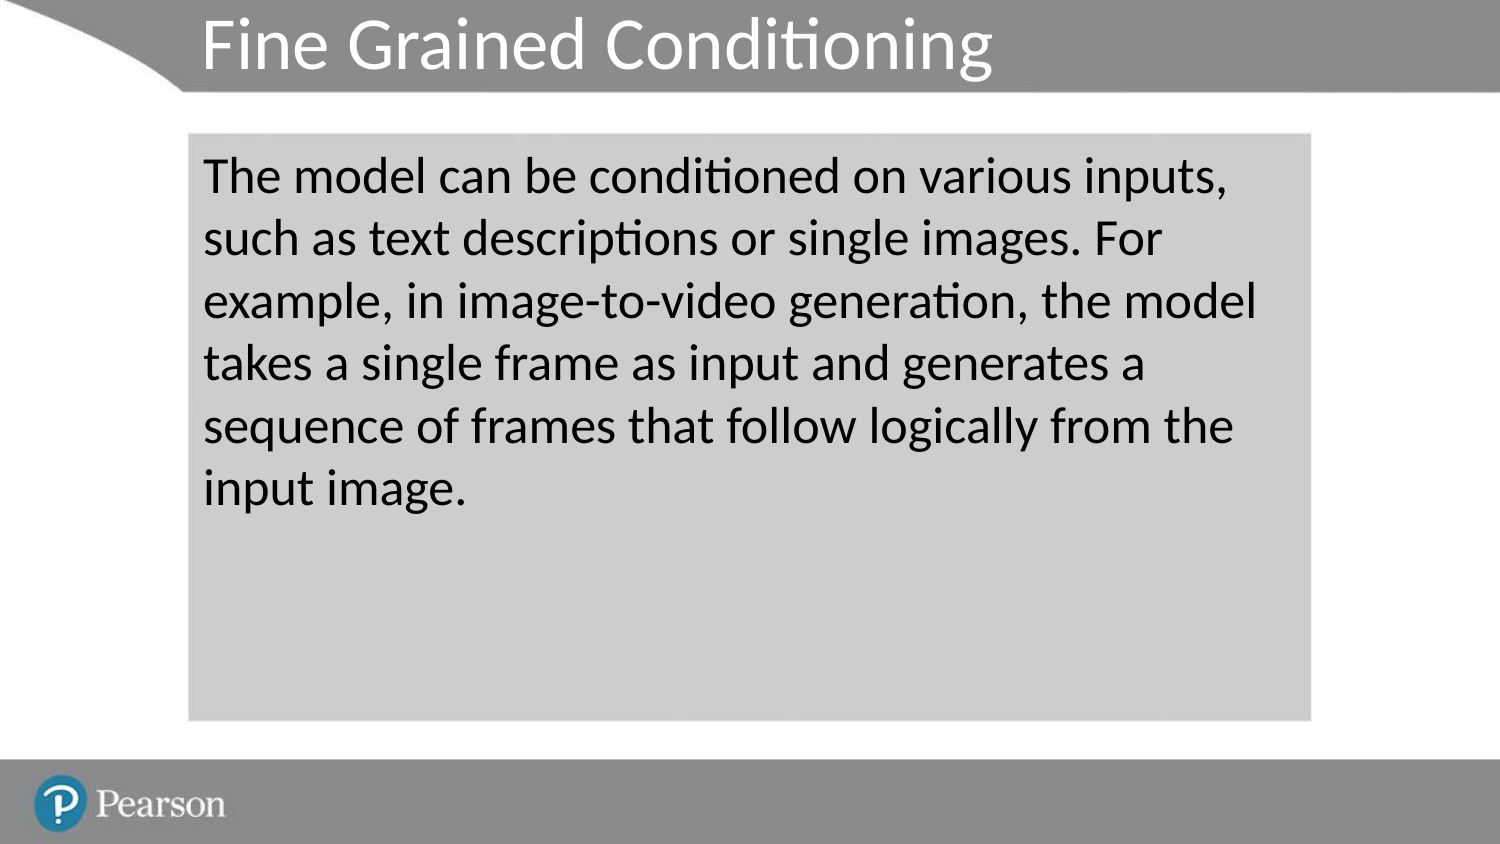

# Fine Grained Conditioning
The model can be conditioned on various inputs, such as text descriptions or single images. For example, in image-to-video generation, the model takes a single frame as input and generates a sequence of frames that follow logically from the input image.